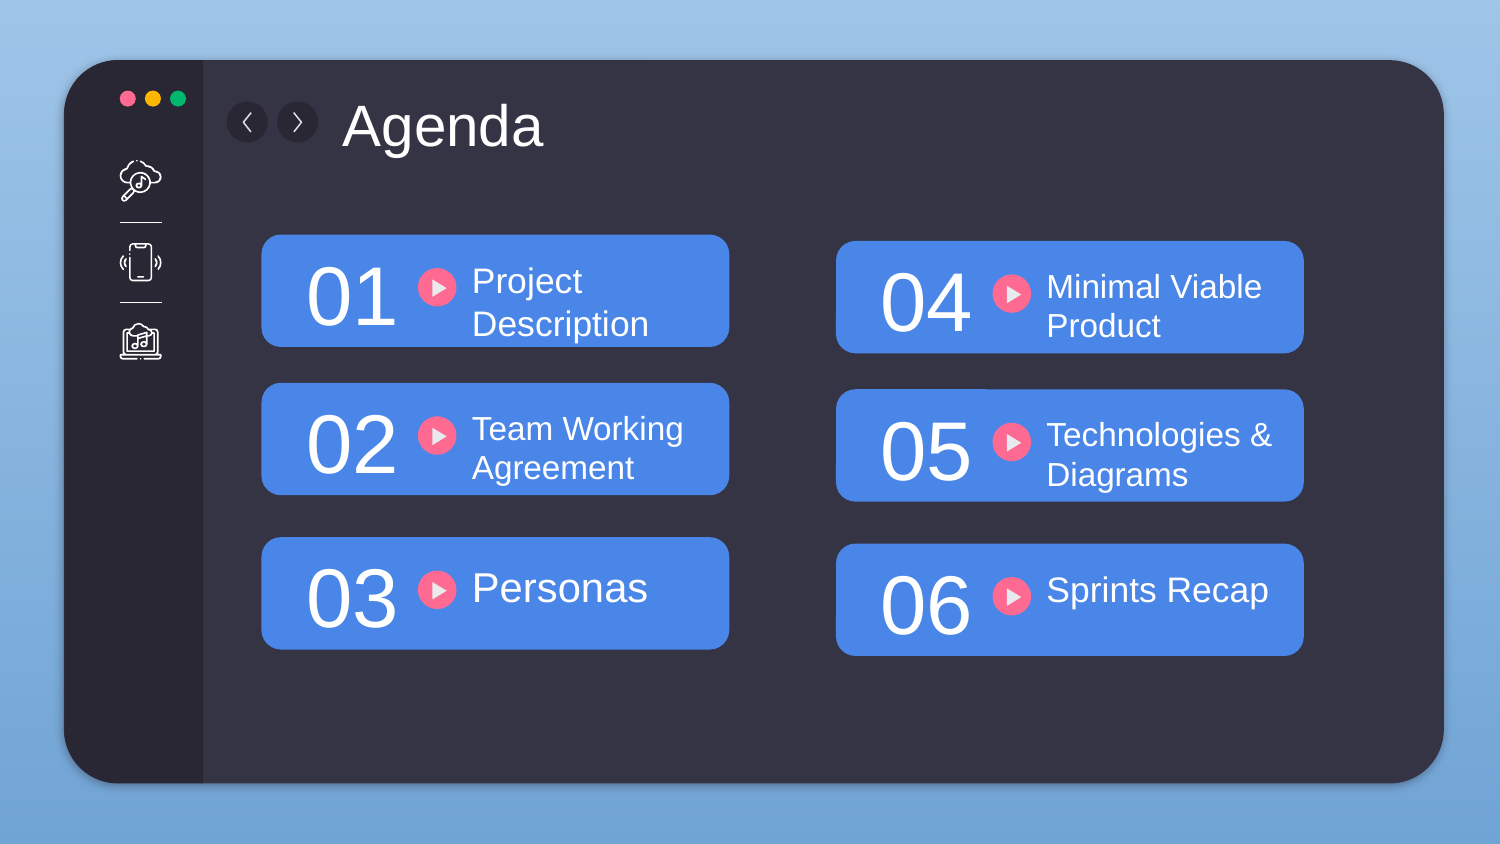

Agenda

# 01
Project Description
04
Minimal Viable Product

02
Team Working Agreement
05
Technologies & Diagrams

03
Personas
06
Sprints Recap